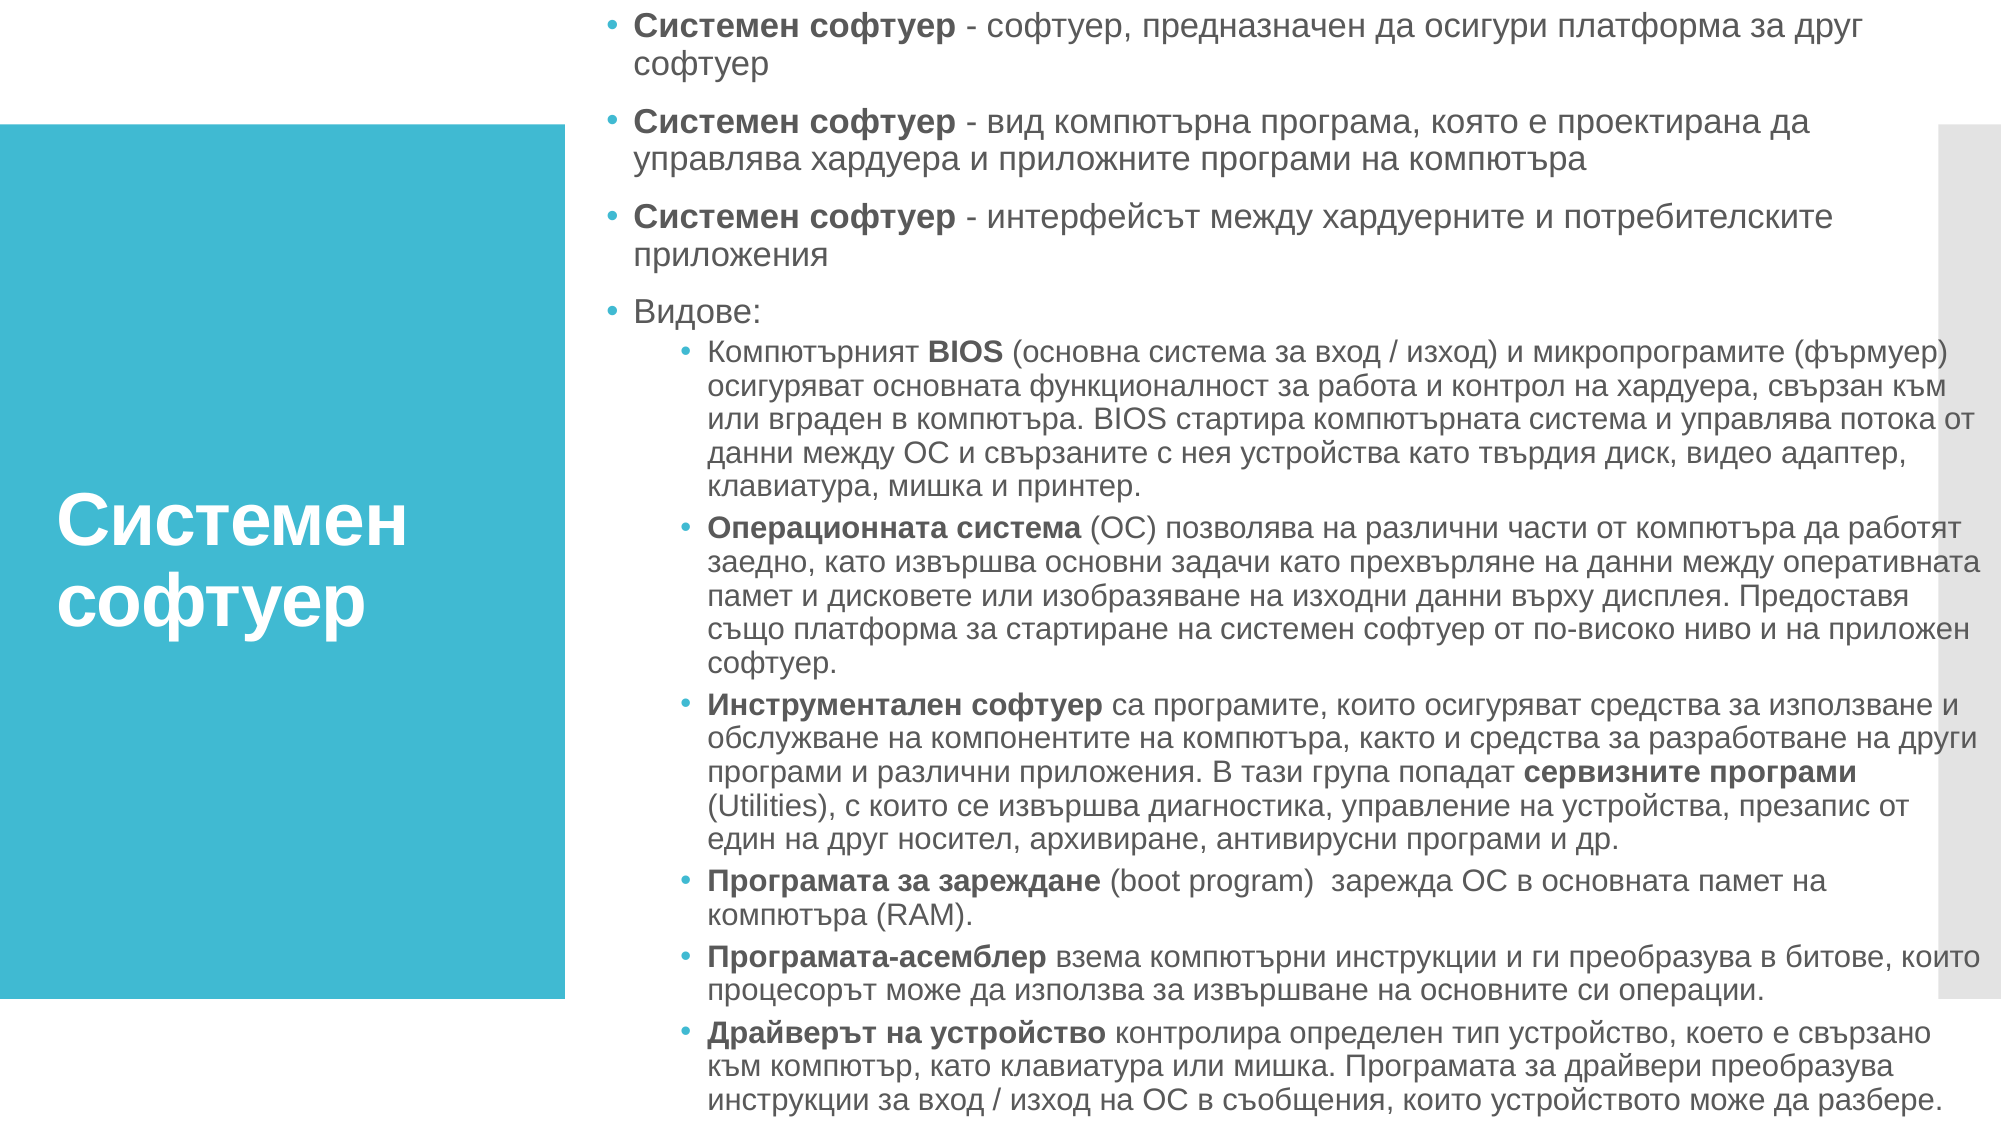

Системен софтуер - софтуер, предназначен да осигури платформа за друг софтуер
Системен софтуер - вид компютърна програма, която е проектирана да управлява хардуера и приложните програми на компютъра
Системен софтуер - интерфейсът между хардуерните и потребителските приложения
Видове:
Компютърният BIOS (основна система за вход / изход) и микропрограмите (фърмуер) осигуряват основната функционалност за работа и контрол на хардуера, свързан към или вграден в компютъра. BIOS стартира компютърната система и управлява потока от данни между ОС и свързаните с нея устройства като твърдия диск, видео адаптер, клавиатура, мишка и принтер.
Операционната система (ОС) позволява на различни части от компютъра да работят заедно, като извършва основни задачи като прехвърляне на данни между оперативната памет и дисковете или изобразяване на изходни данни върху дисплея. Предоставя също платформа за стартиране на системен софтуер от по-високо ниво и на приложен софтуер.
Инструментален софтуер са програмите, които осигуряват средства за използване и обслужване на компонентите на компютъра, както и средства за разработване на други програми и различни приложения. В тази група попадат сервизните програми (Utilities), с които се извършва диагностика, управление на устройства, презапис от един на друг носител, архивиране, антивирусни програми и др.
Програмата за зареждане (boot program)  зарежда ОС в основната памет на компютъра (RAM).
Програмата-асемблер взема компютърни инструкции и ги преобразува в битове, които процесорът може да използва за извършване на основните си операции.
Драйверът на устройство контролира определен тип устройство, което е свързано към компютър, като клавиатура или мишка. Програмата за драйвери преобразува инструкции за вход / изход на ОС в съобщения, които устройството може да разбере.
# Системен софтуер